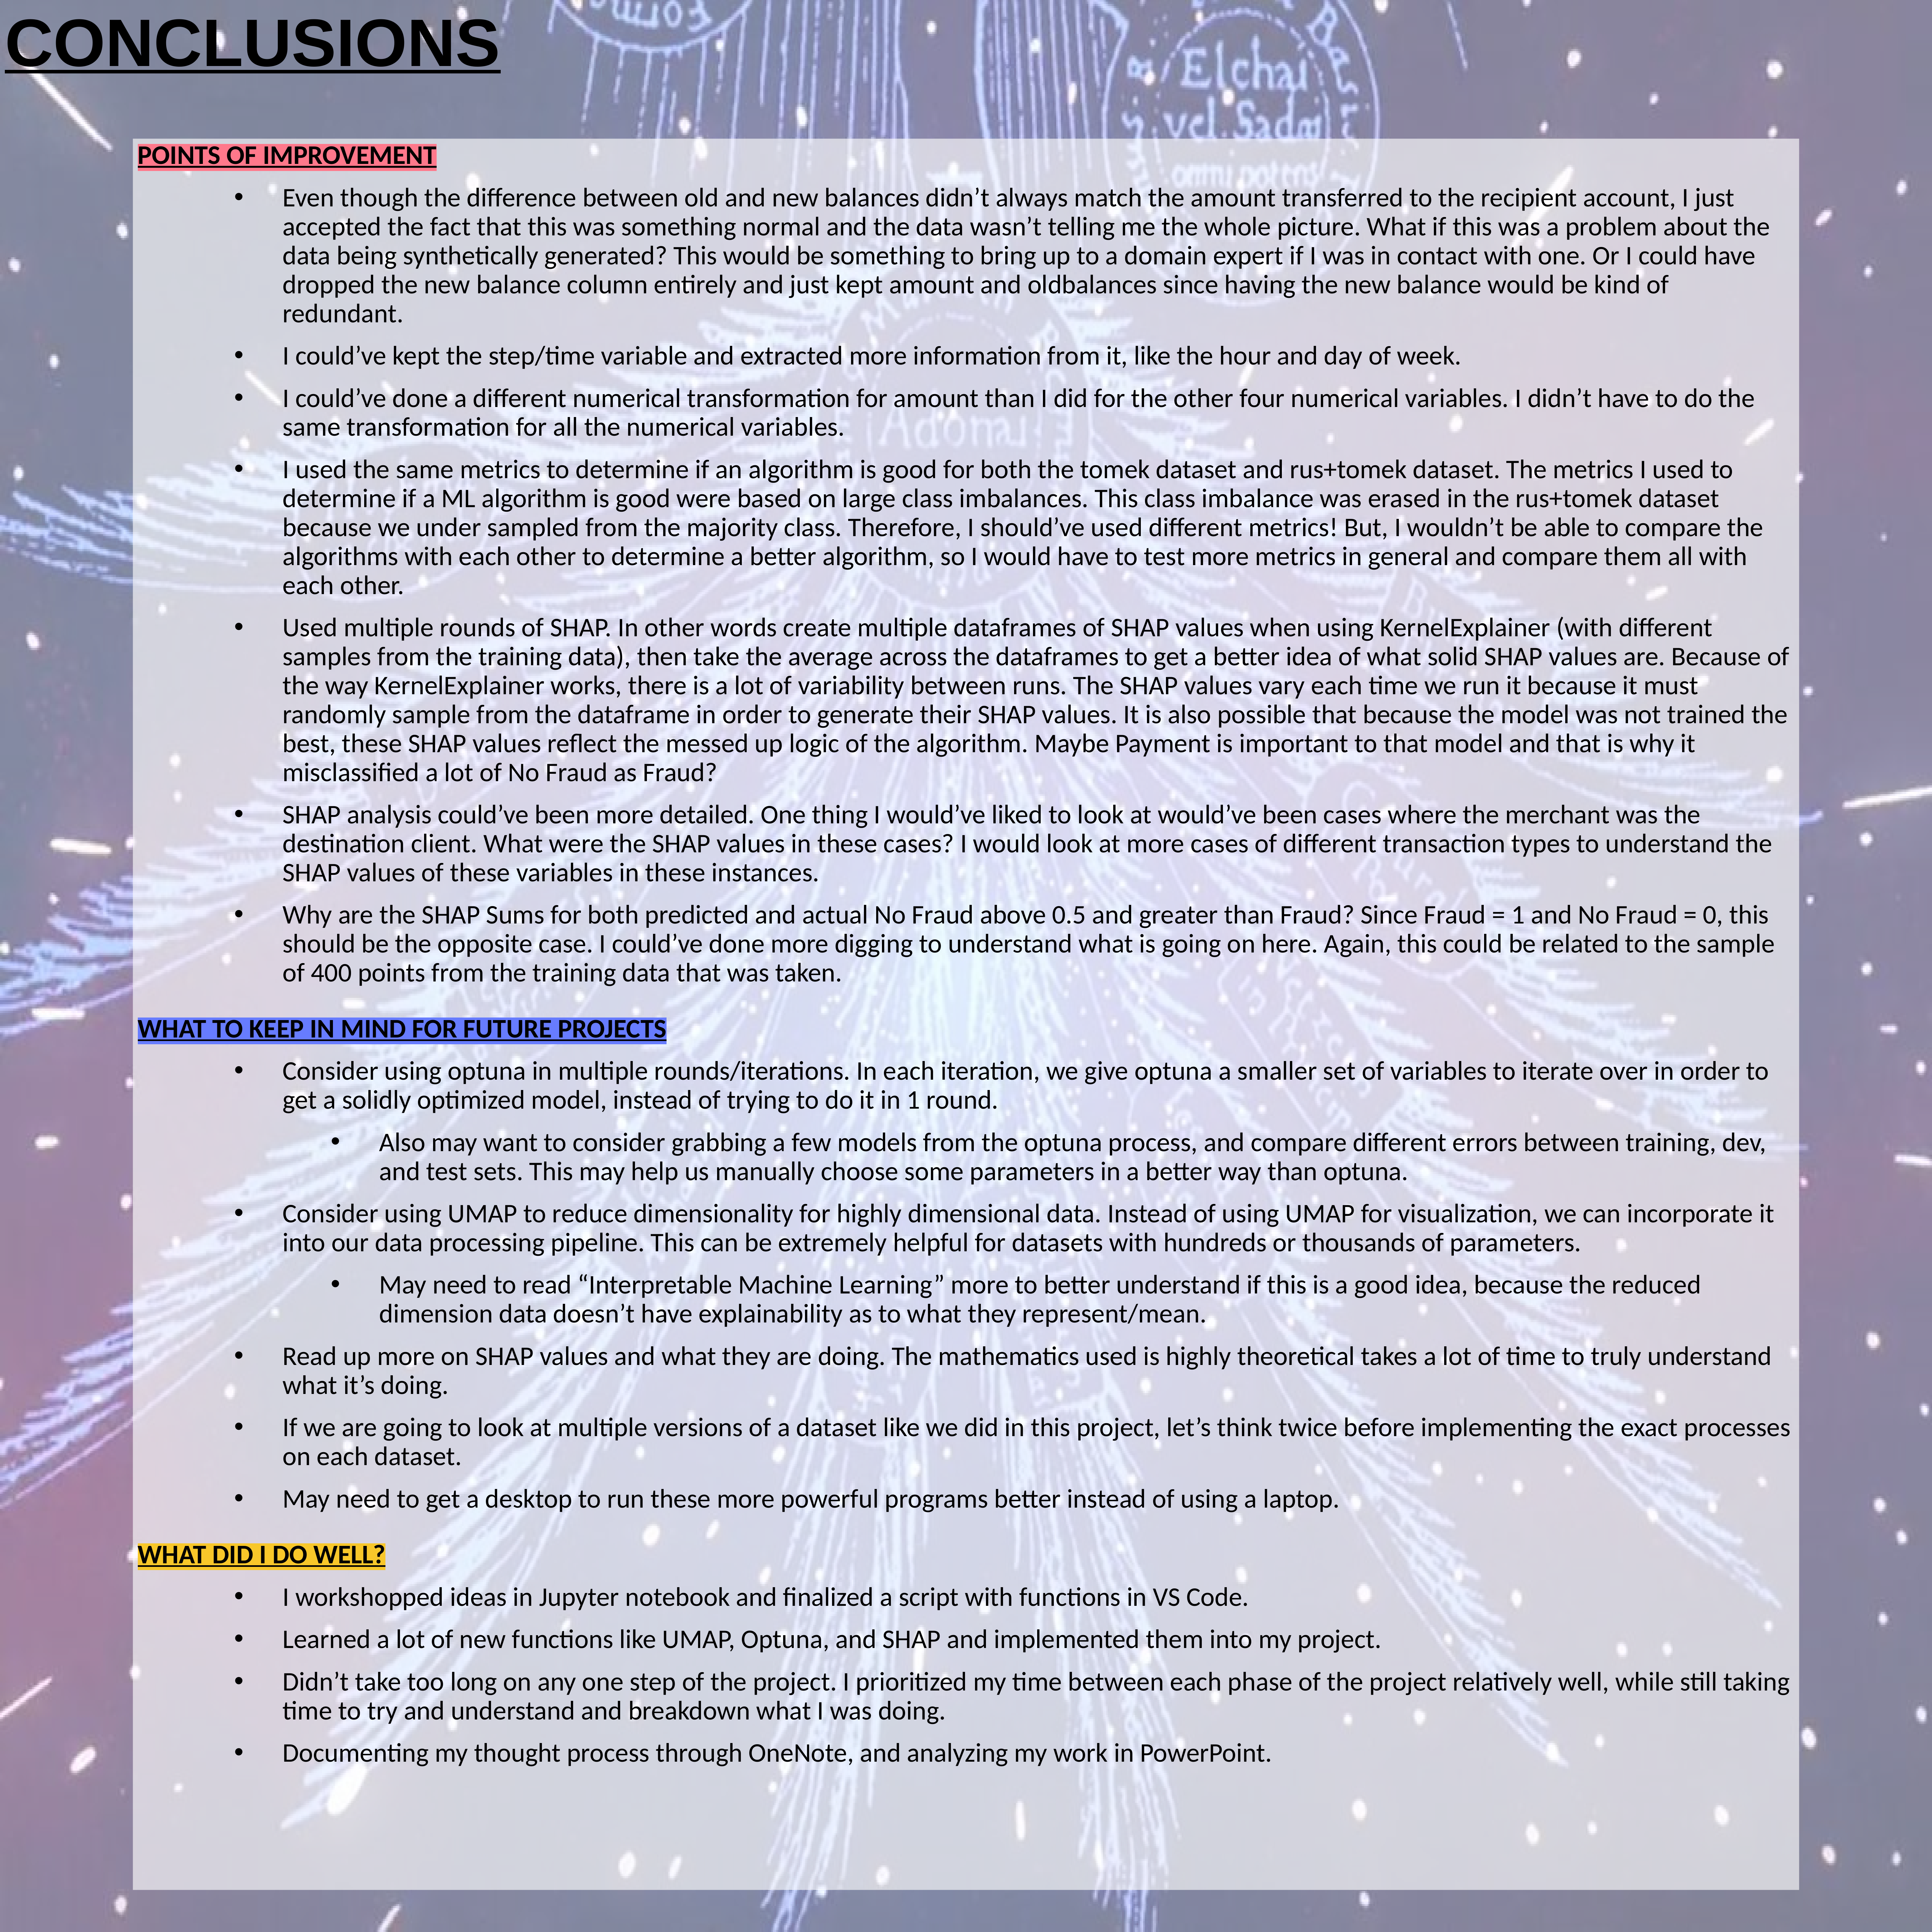

CONCLUSIONS
POINTS OF IMPROVEMENT
Even though the difference between old and new balances didn’t always match the amount transferred to the recipient account, I just accepted the fact that this was something normal and the data wasn’t telling me the whole picture. What if this was a problem about the data being synthetically generated? This would be something to bring up to a domain expert if I was in contact with one. Or I could have dropped the new balance column entirely and just kept amount and oldbalances since having the new balance would be kind of redundant.
I could’ve kept the step/time variable and extracted more information from it, like the hour and day of week.
I could’ve done a different numerical transformation for amount than I did for the other four numerical variables. I didn’t have to do the same transformation for all the numerical variables.
I used the same metrics to determine if an algorithm is good for both the tomek dataset and rus+tomek dataset. The metrics I used to determine if a ML algorithm is good were based on large class imbalances. This class imbalance was erased in the rus+tomek dataset because we under sampled from the majority class. Therefore, I should’ve used different metrics! But, I wouldn’t be able to compare the algorithms with each other to determine a better algorithm, so I would have to test more metrics in general and compare them all with each other.
Used multiple rounds of SHAP. In other words create multiple dataframes of SHAP values when using KernelExplainer (with different samples from the training data), then take the average across the dataframes to get a better idea of what solid SHAP values are. Because of the way KernelExplainer works, there is a lot of variability between runs. The SHAP values vary each time we run it because it must randomly sample from the dataframe in order to generate their SHAP values. It is also possible that because the model was not trained the best, these SHAP values reflect the messed up logic of the algorithm. Maybe Payment is important to that model and that is why it misclassified a lot of No Fraud as Fraud?
SHAP analysis could’ve been more detailed. One thing I would’ve liked to look at would’ve been cases where the merchant was the destination client. What were the SHAP values in these cases? I would look at more cases of different transaction types to understand the SHAP values of these variables in these instances.
Why are the SHAP Sums for both predicted and actual No Fraud above 0.5 and greater than Fraud? Since Fraud = 1 and No Fraud = 0, this should be the opposite case. I could’ve done more digging to understand what is going on here. Again, this could be related to the sample of 400 points from the training data that was taken.
WHAT TO KEEP IN MIND FOR FUTURE PROJECTS
Consider using optuna in multiple rounds/iterations. In each iteration, we give optuna a smaller set of variables to iterate over in order to get a solidly optimized model, instead of trying to do it in 1 round.
Also may want to consider grabbing a few models from the optuna process, and compare different errors between training, dev, and test sets. This may help us manually choose some parameters in a better way than optuna.
Consider using UMAP to reduce dimensionality for highly dimensional data. Instead of using UMAP for visualization, we can incorporate it into our data processing pipeline. This can be extremely helpful for datasets with hundreds or thousands of parameters.
May need to read “Interpretable Machine Learning” more to better understand if this is a good idea, because the reduced dimension data doesn’t have explainability as to what they represent/mean.
Read up more on SHAP values and what they are doing. The mathematics used is highly theoretical takes a lot of time to truly understand what it’s doing.
If we are going to look at multiple versions of a dataset like we did in this project, let’s think twice before implementing the exact processes on each dataset.
May need to get a desktop to run these more powerful programs better instead of using a laptop.
WHAT DID I DO WELL?
I workshopped ideas in Jupyter notebook and finalized a script with functions in VS Code.
Learned a lot of new functions like UMAP, Optuna, and SHAP and implemented them into my project.
Didn’t take too long on any one step of the project. I prioritized my time between each phase of the project relatively well, while still taking time to try and understand and breakdown what I was doing.
Documenting my thought process through OneNote, and analyzing my work in PowerPoint.